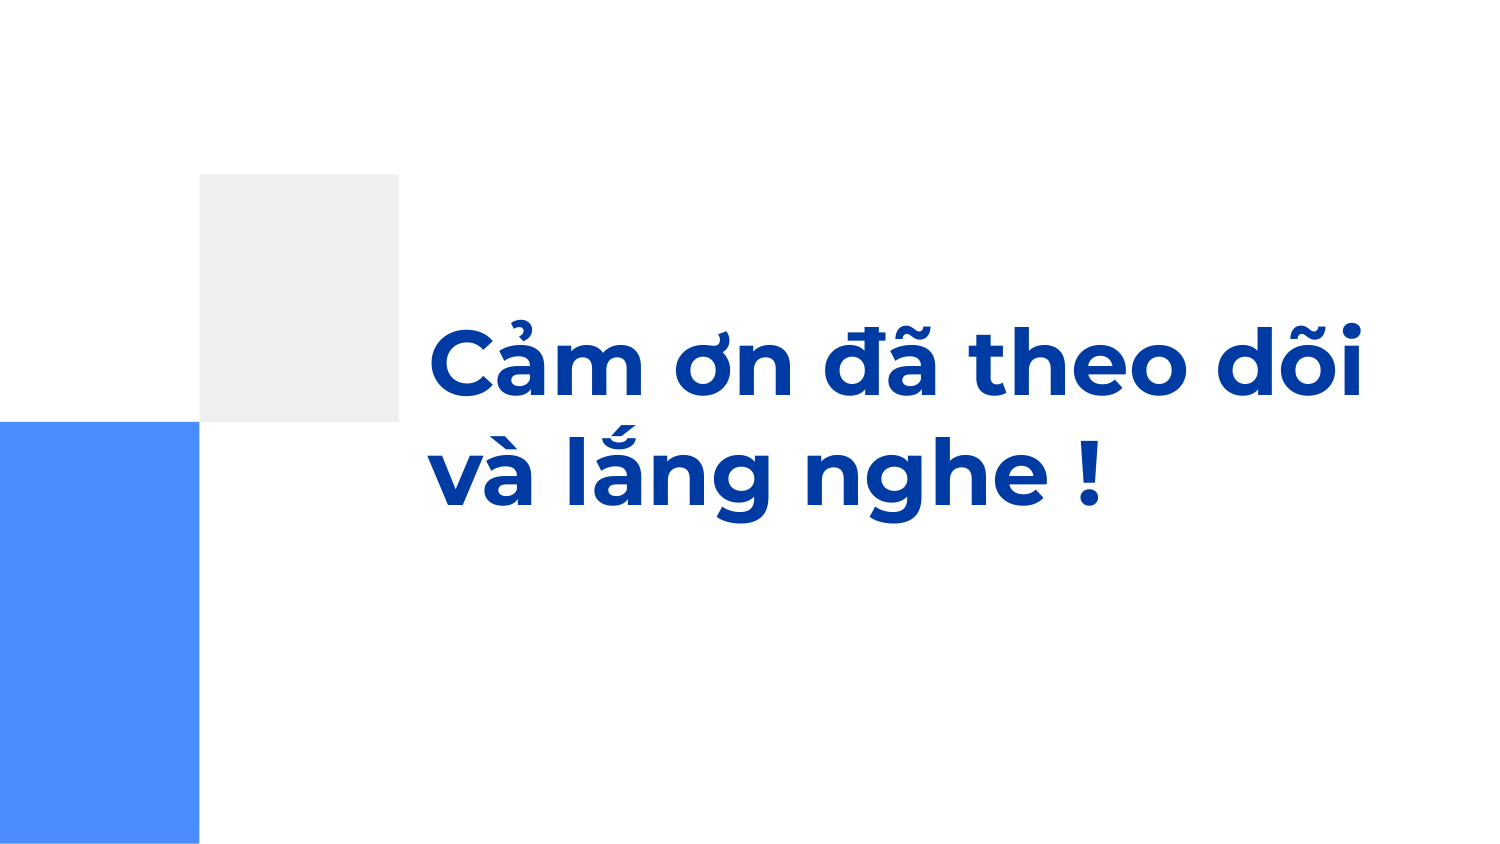

# Cảm ơn đã theo dõi và lắng nghe !